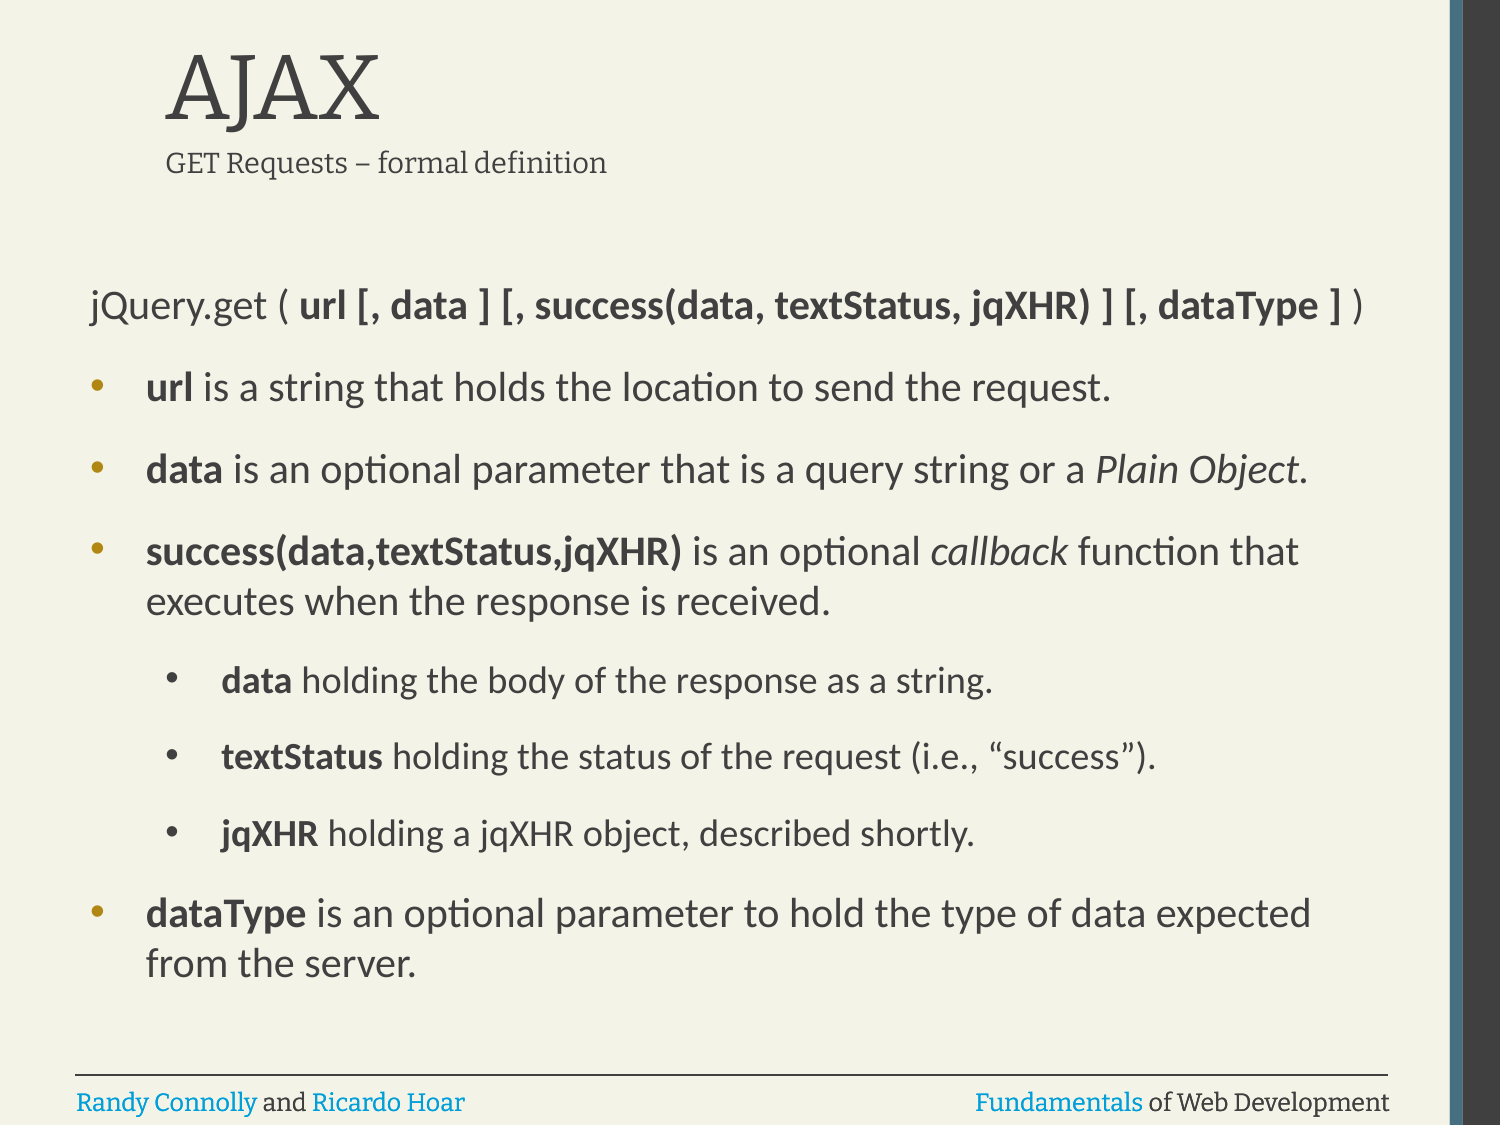

# AJAX
GET Requests – formal definition
jQuery.get ( url [, data ] [, success(data, textStatus, jqXHR) ] [, dataType ] )
url is a string that holds the location to send the request.
data is an optional parameter that is a query string or a Plain Object.
success(data,textStatus,jqXHR) is an optional callback function that executes when the response is received.
data holding the body of the response as a string.
textStatus holding the status of the request (i.e., “success”).
jqXHR holding a jqXHR object, described shortly.
dataType is an optional parameter to hold the type of data expected from the server.